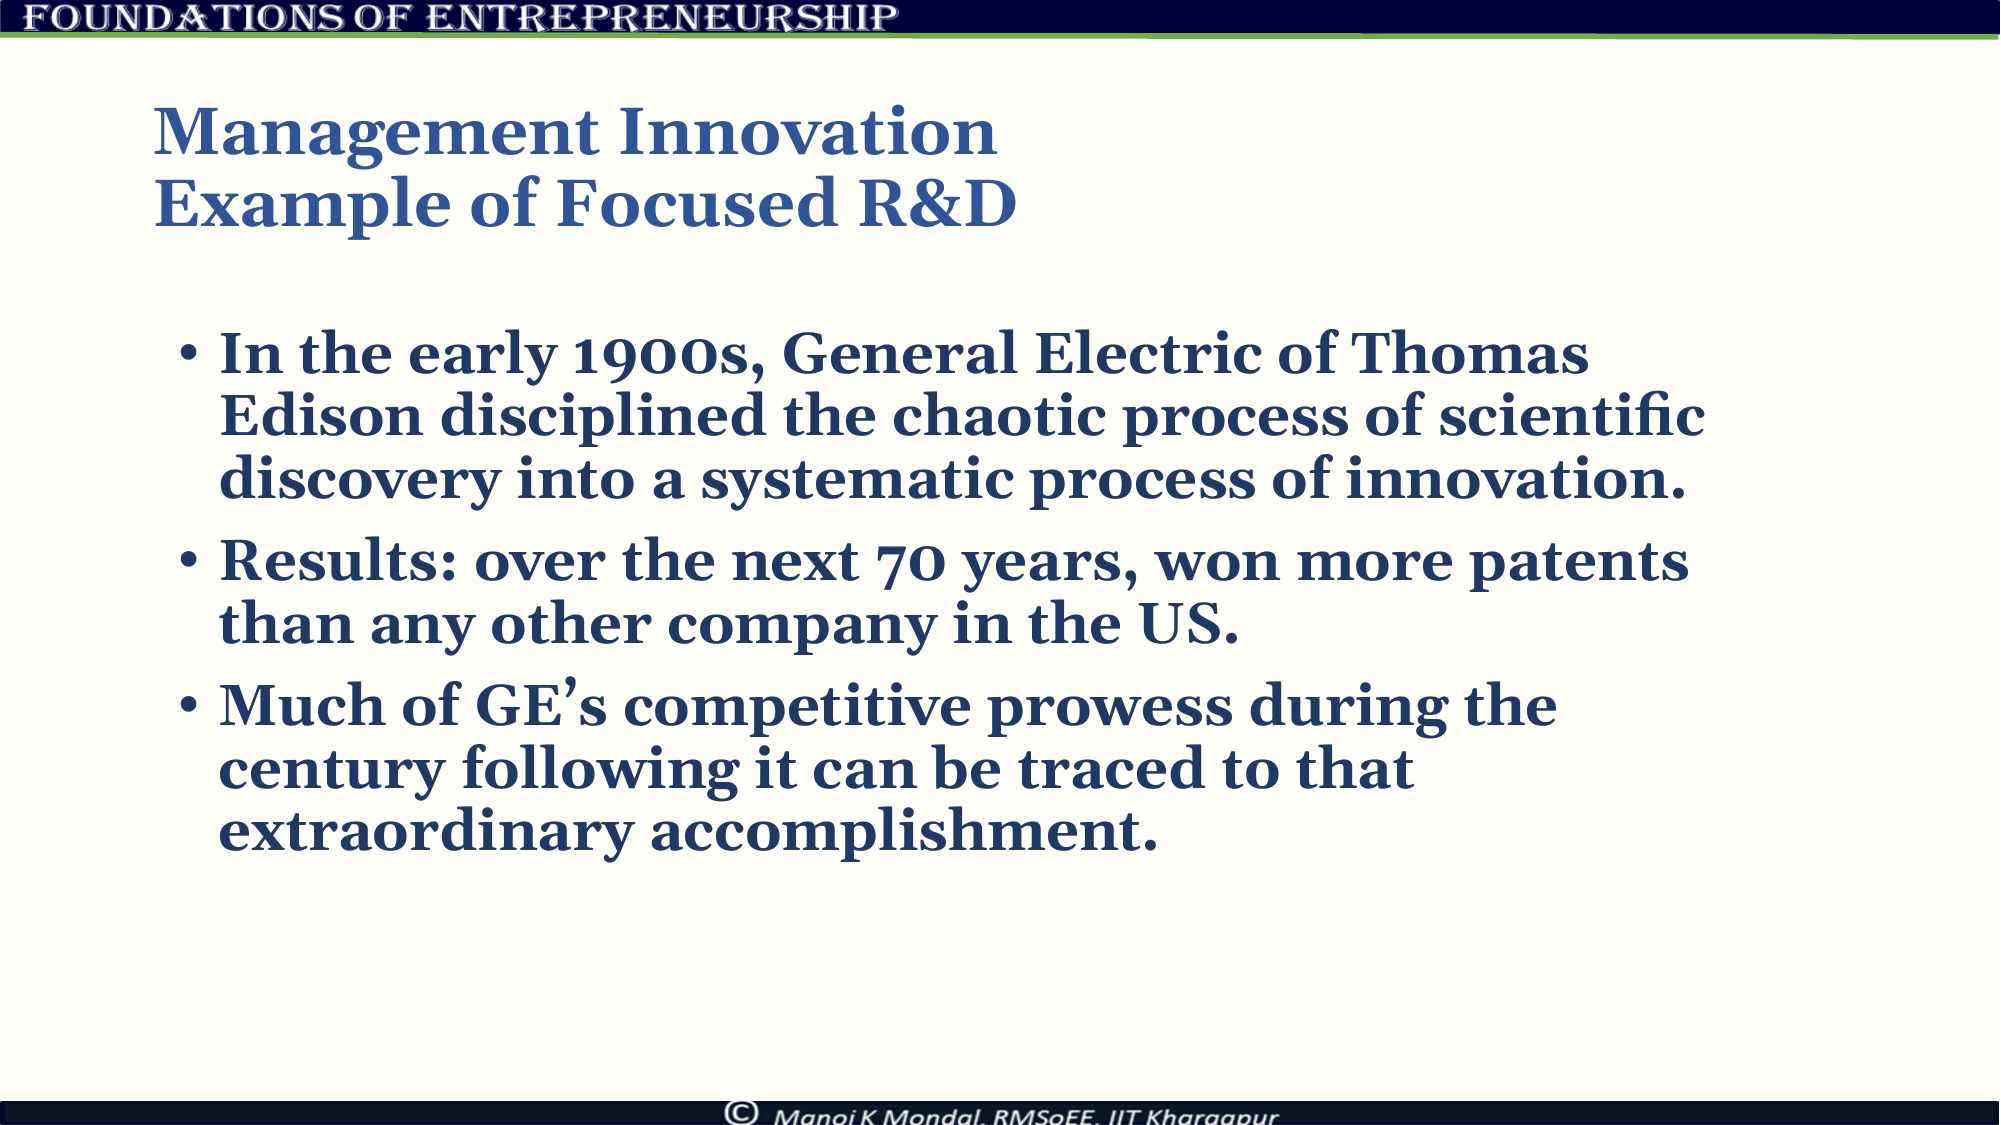

# Management Innovation Example of Focused R&D
In the early 1900s, General Electric of Thomas Edison disciplined the chaotic process of scientific discovery into a systematic process of innovation.
Results: over the next 70 years, won more patents than any other company in the US.
Much of GE’s competitive prowess during the century following it can be traced to that extraordinary accomplishment.